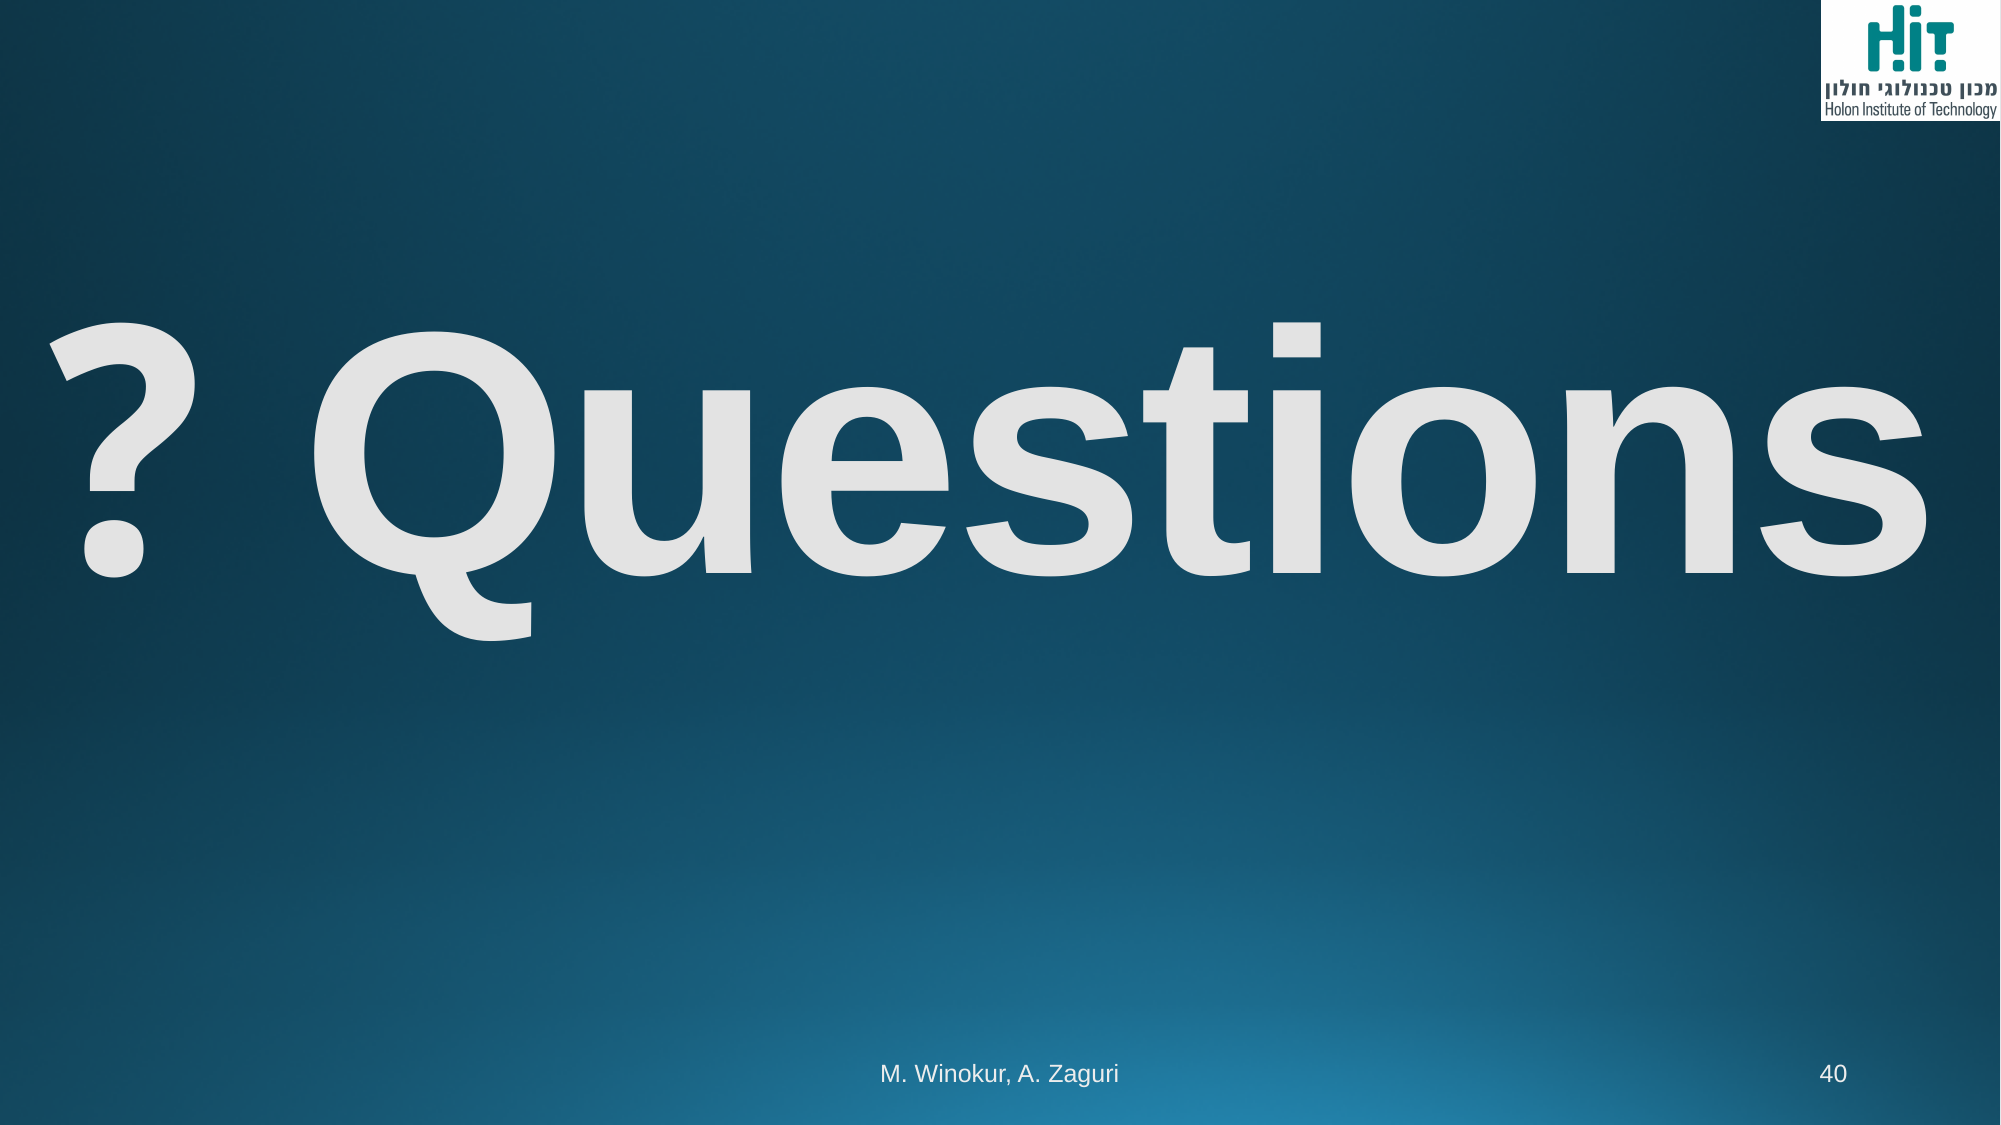

Questions ?
M. Winokur, A. Zaguri
40